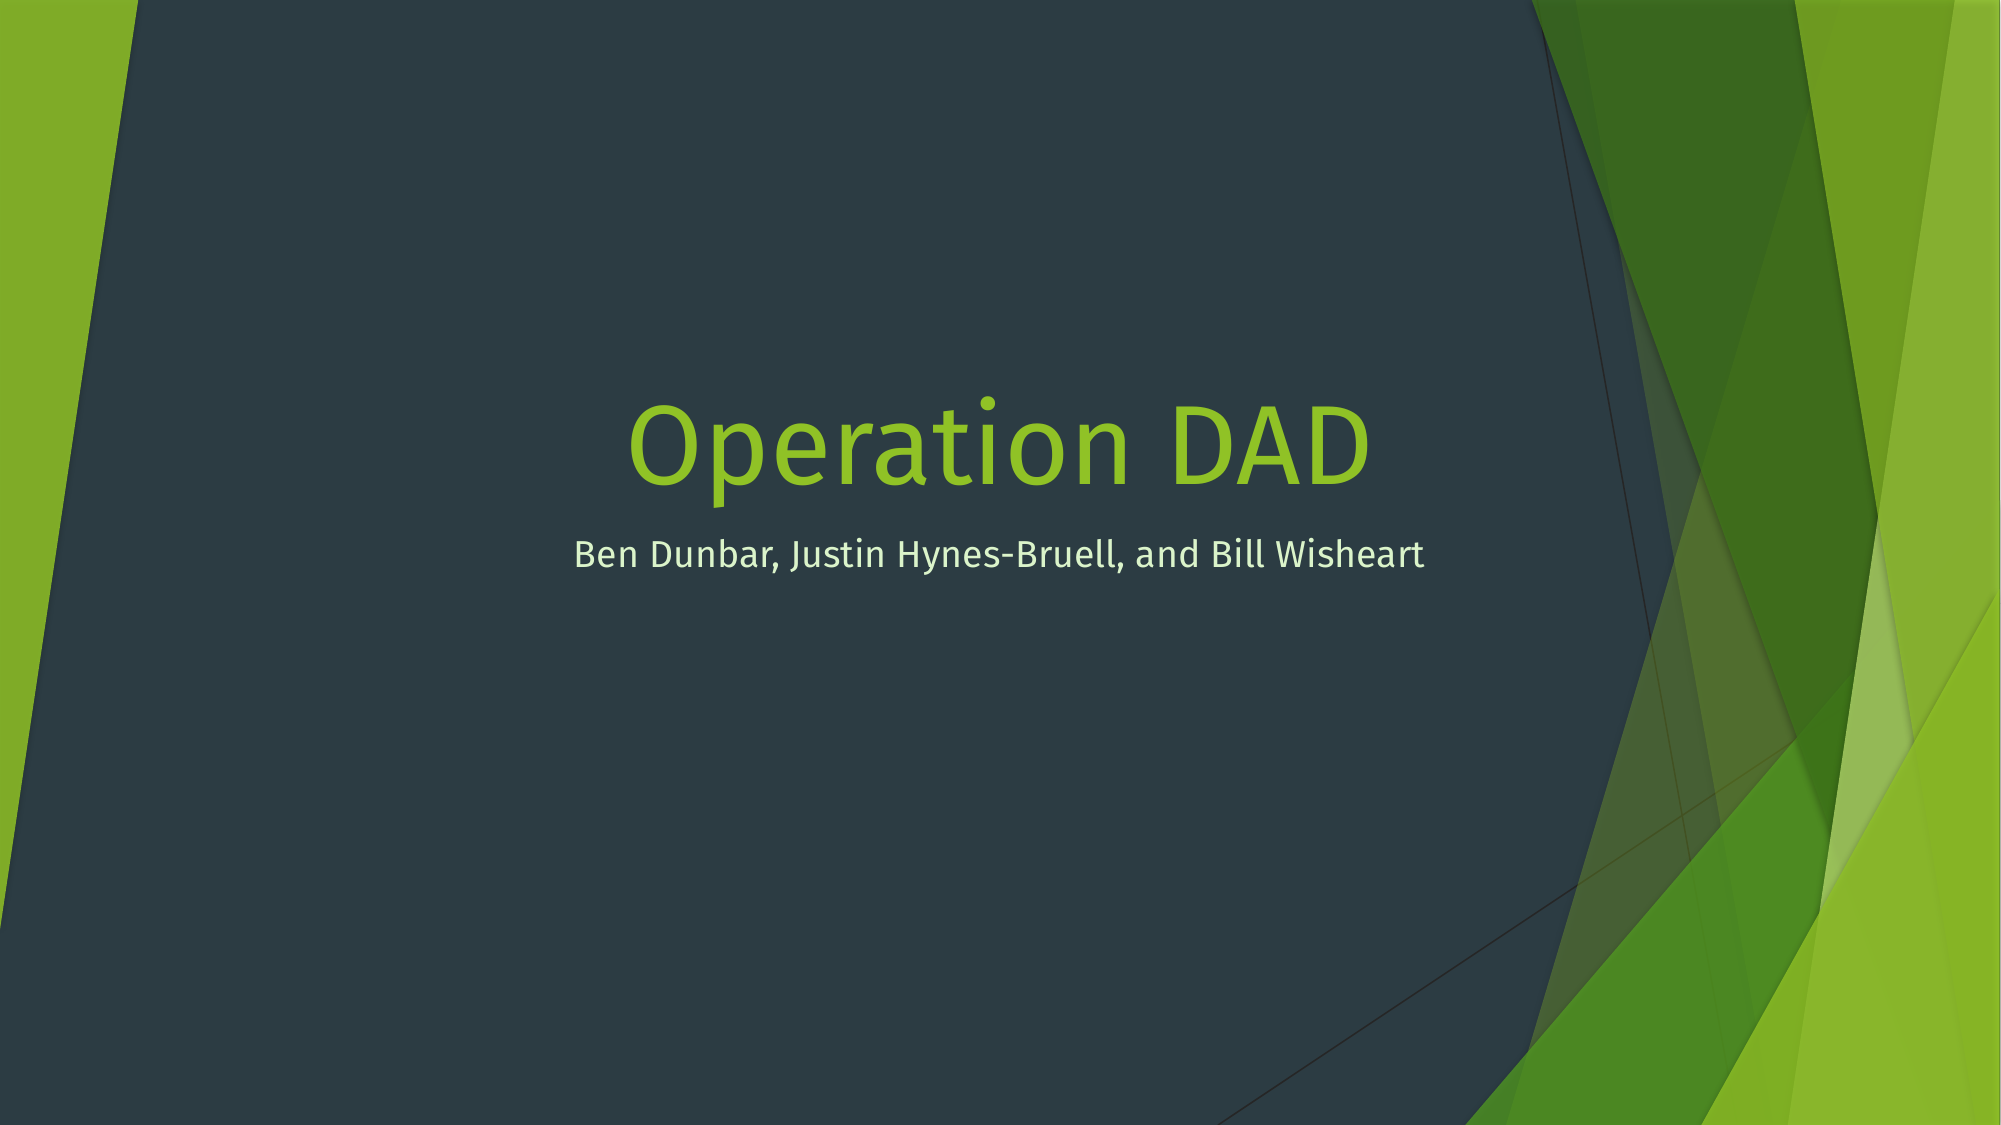

# Operation DAD
Ben Dunbar, Justin Hynes-Bruell, and Bill Wisheart